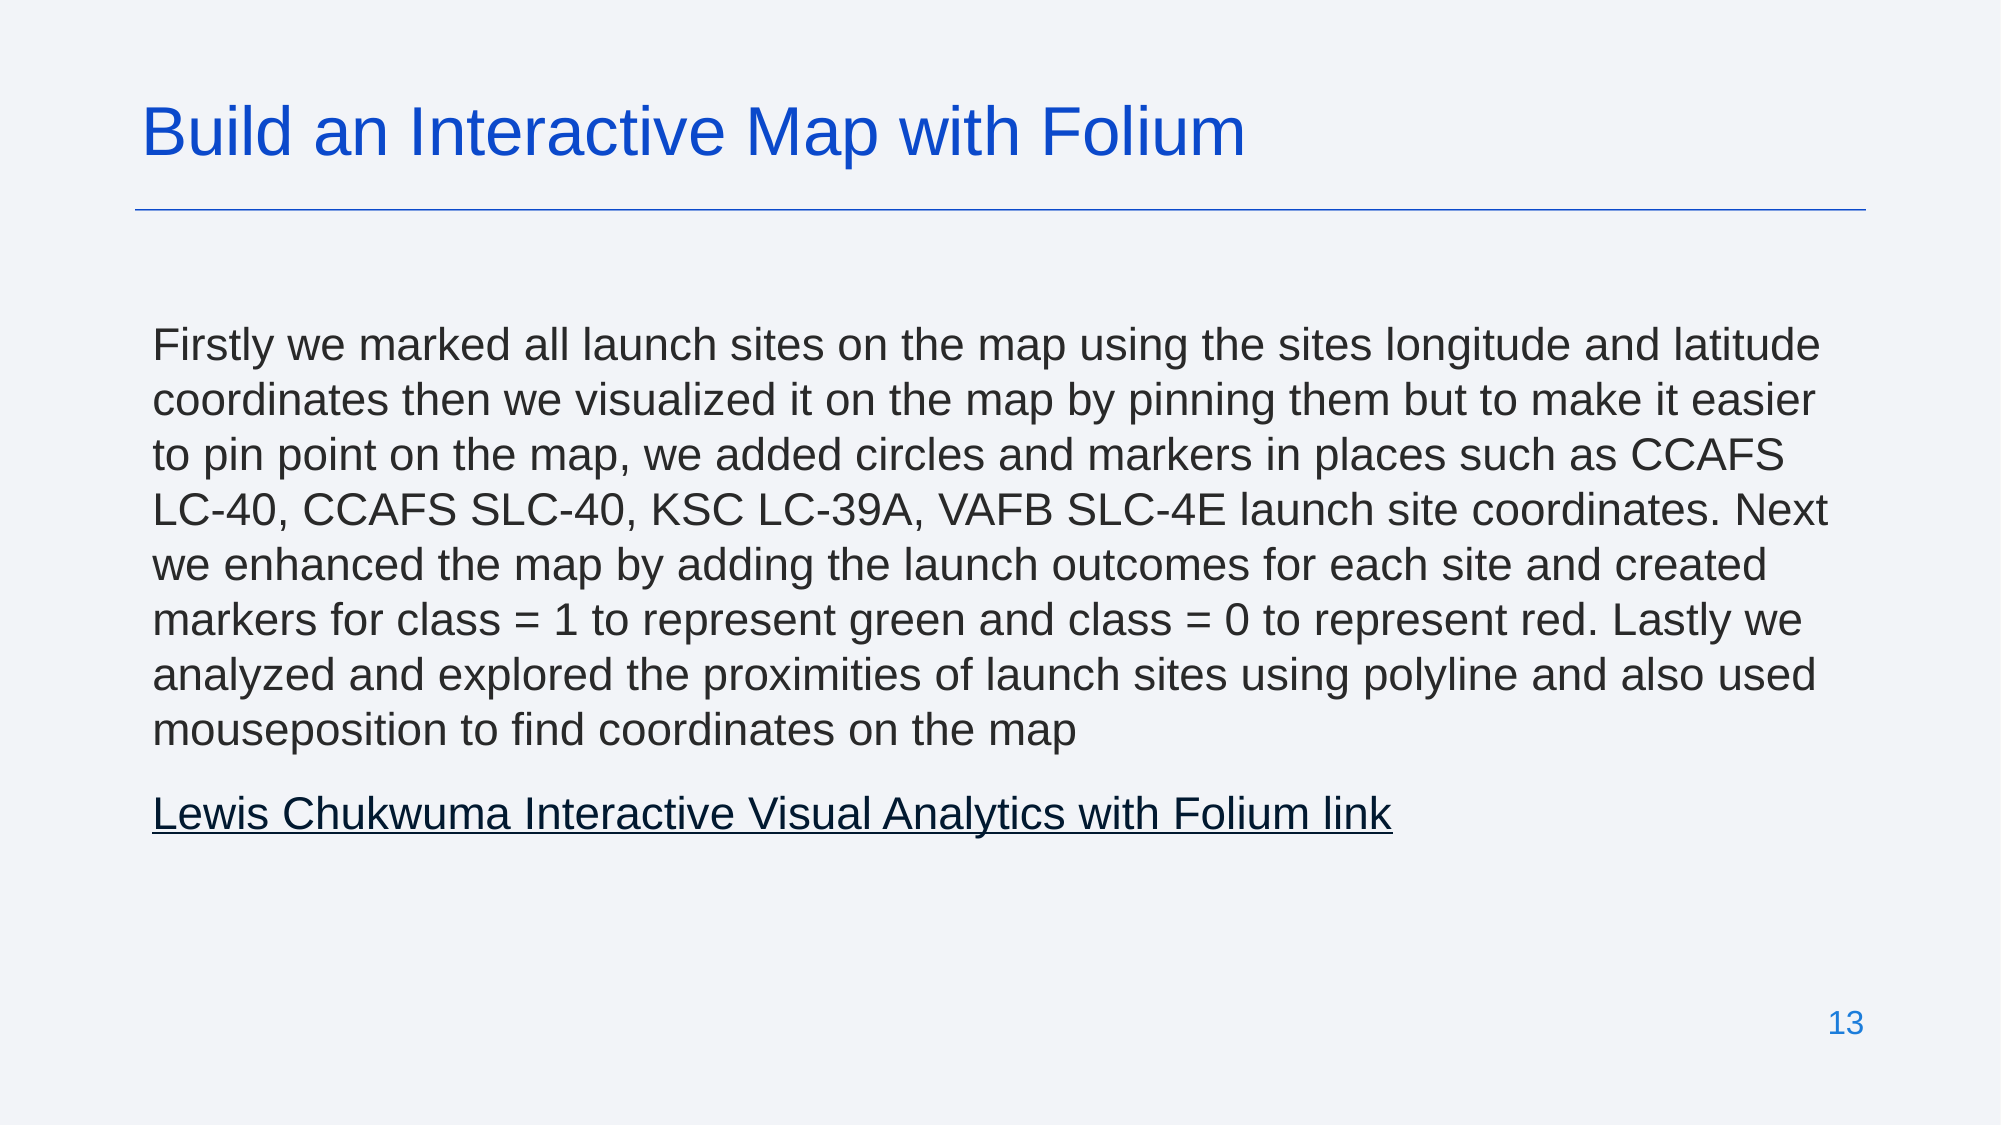

Build an Interactive Map with Folium
Firstly we marked all launch sites on the map using the sites longitude and latitude coordinates then we visualized it on the map by pinning them but to make it easier to pin point on the map, we added circles and markers in places such as CCAFS LC-40, CCAFS SLC-40, KSC LC-39A, VAFB SLC-4E launch site coordinates. Next we enhanced the map by adding the launch outcomes for each site and created markers for class = 1 to represent green and class = 0 to represent red. Lastly we analyzed and explored the proximities of launch sites using polyline and also used  mouseposition to find coordinates on the map
Lewis Chukwuma Interactive Visual Analytics with Folium link

13